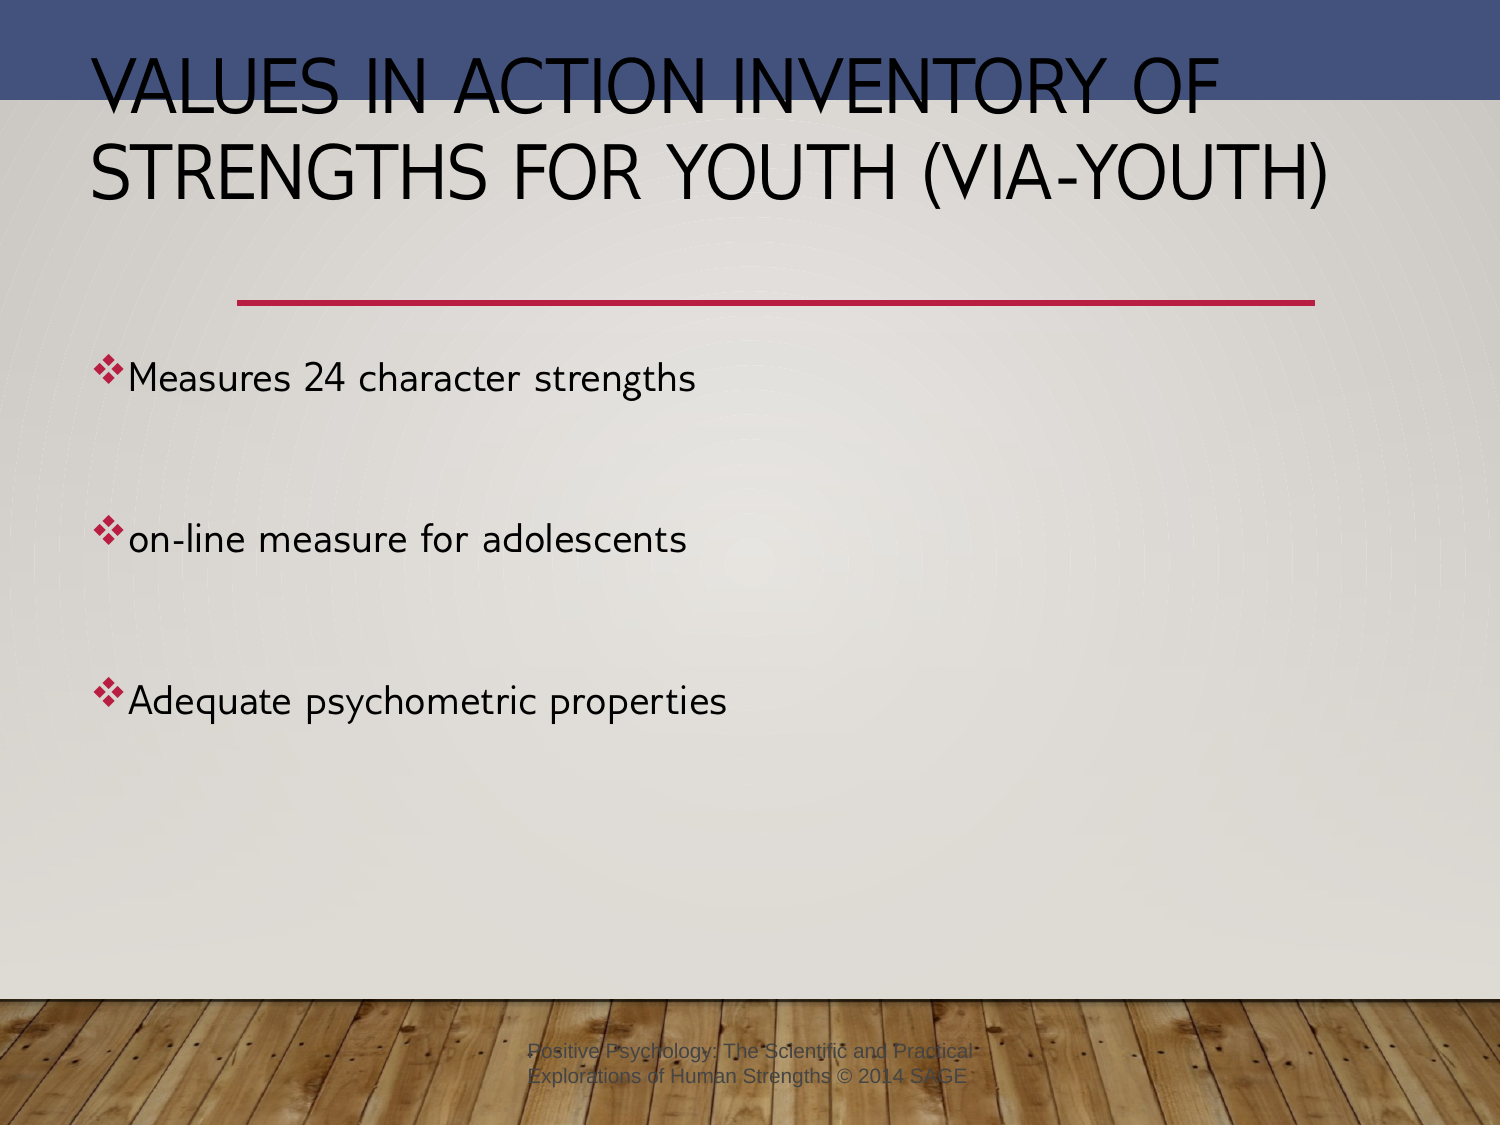

# Values in Action Inventory of Strengths for Youth (VIA-Youth)
Measures 24 character strengths

on-line measure for adolescents

Adequate psychometric properties

Positive Psychology: The Scientific and Practical Explorations of Human Strengths © 2014 SAGE